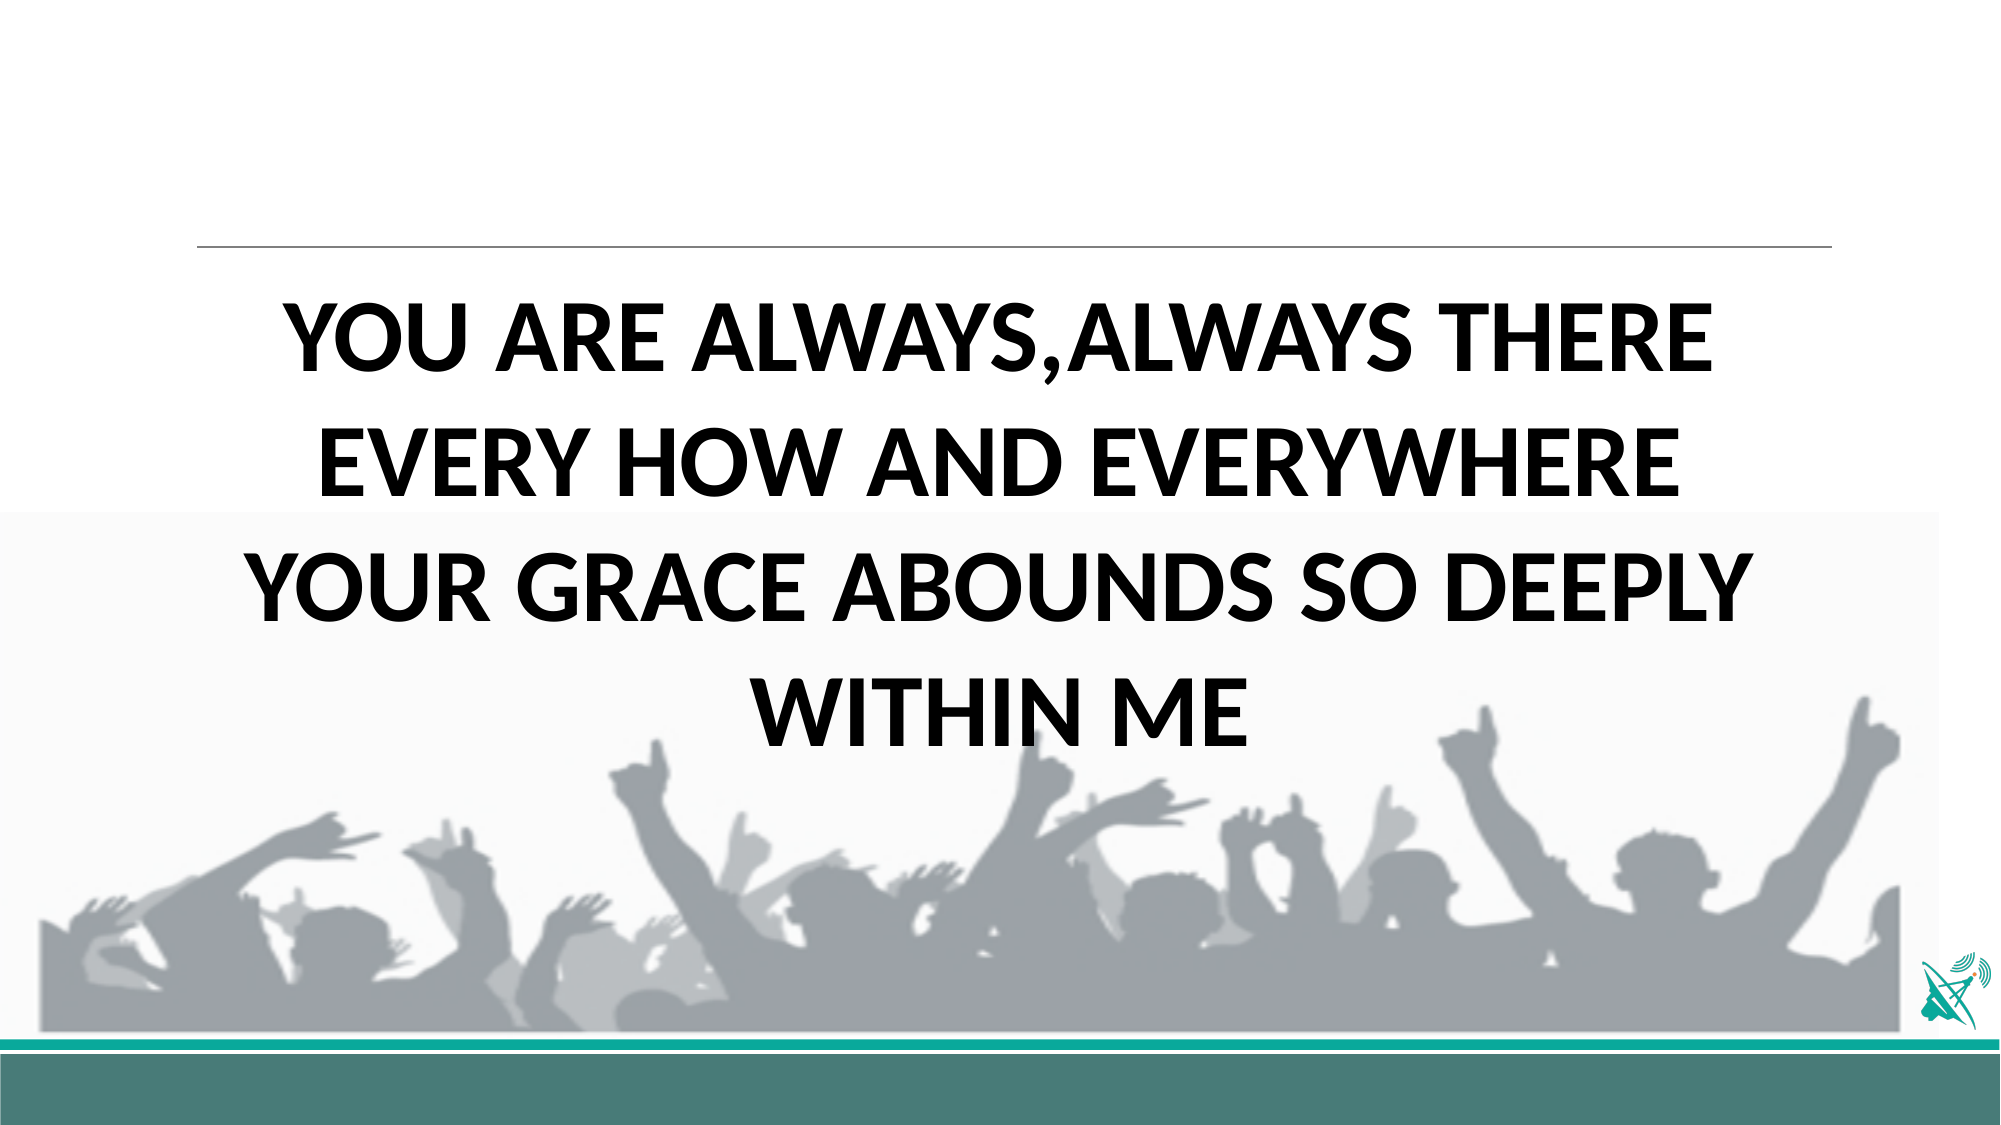

#
YOU ARE ALWAYS,ALWAYS THERE
EVERY HOW AND EVERYWHERE
YOUR GRACE ABOUNDS SO DEEPLY WITHIN ME